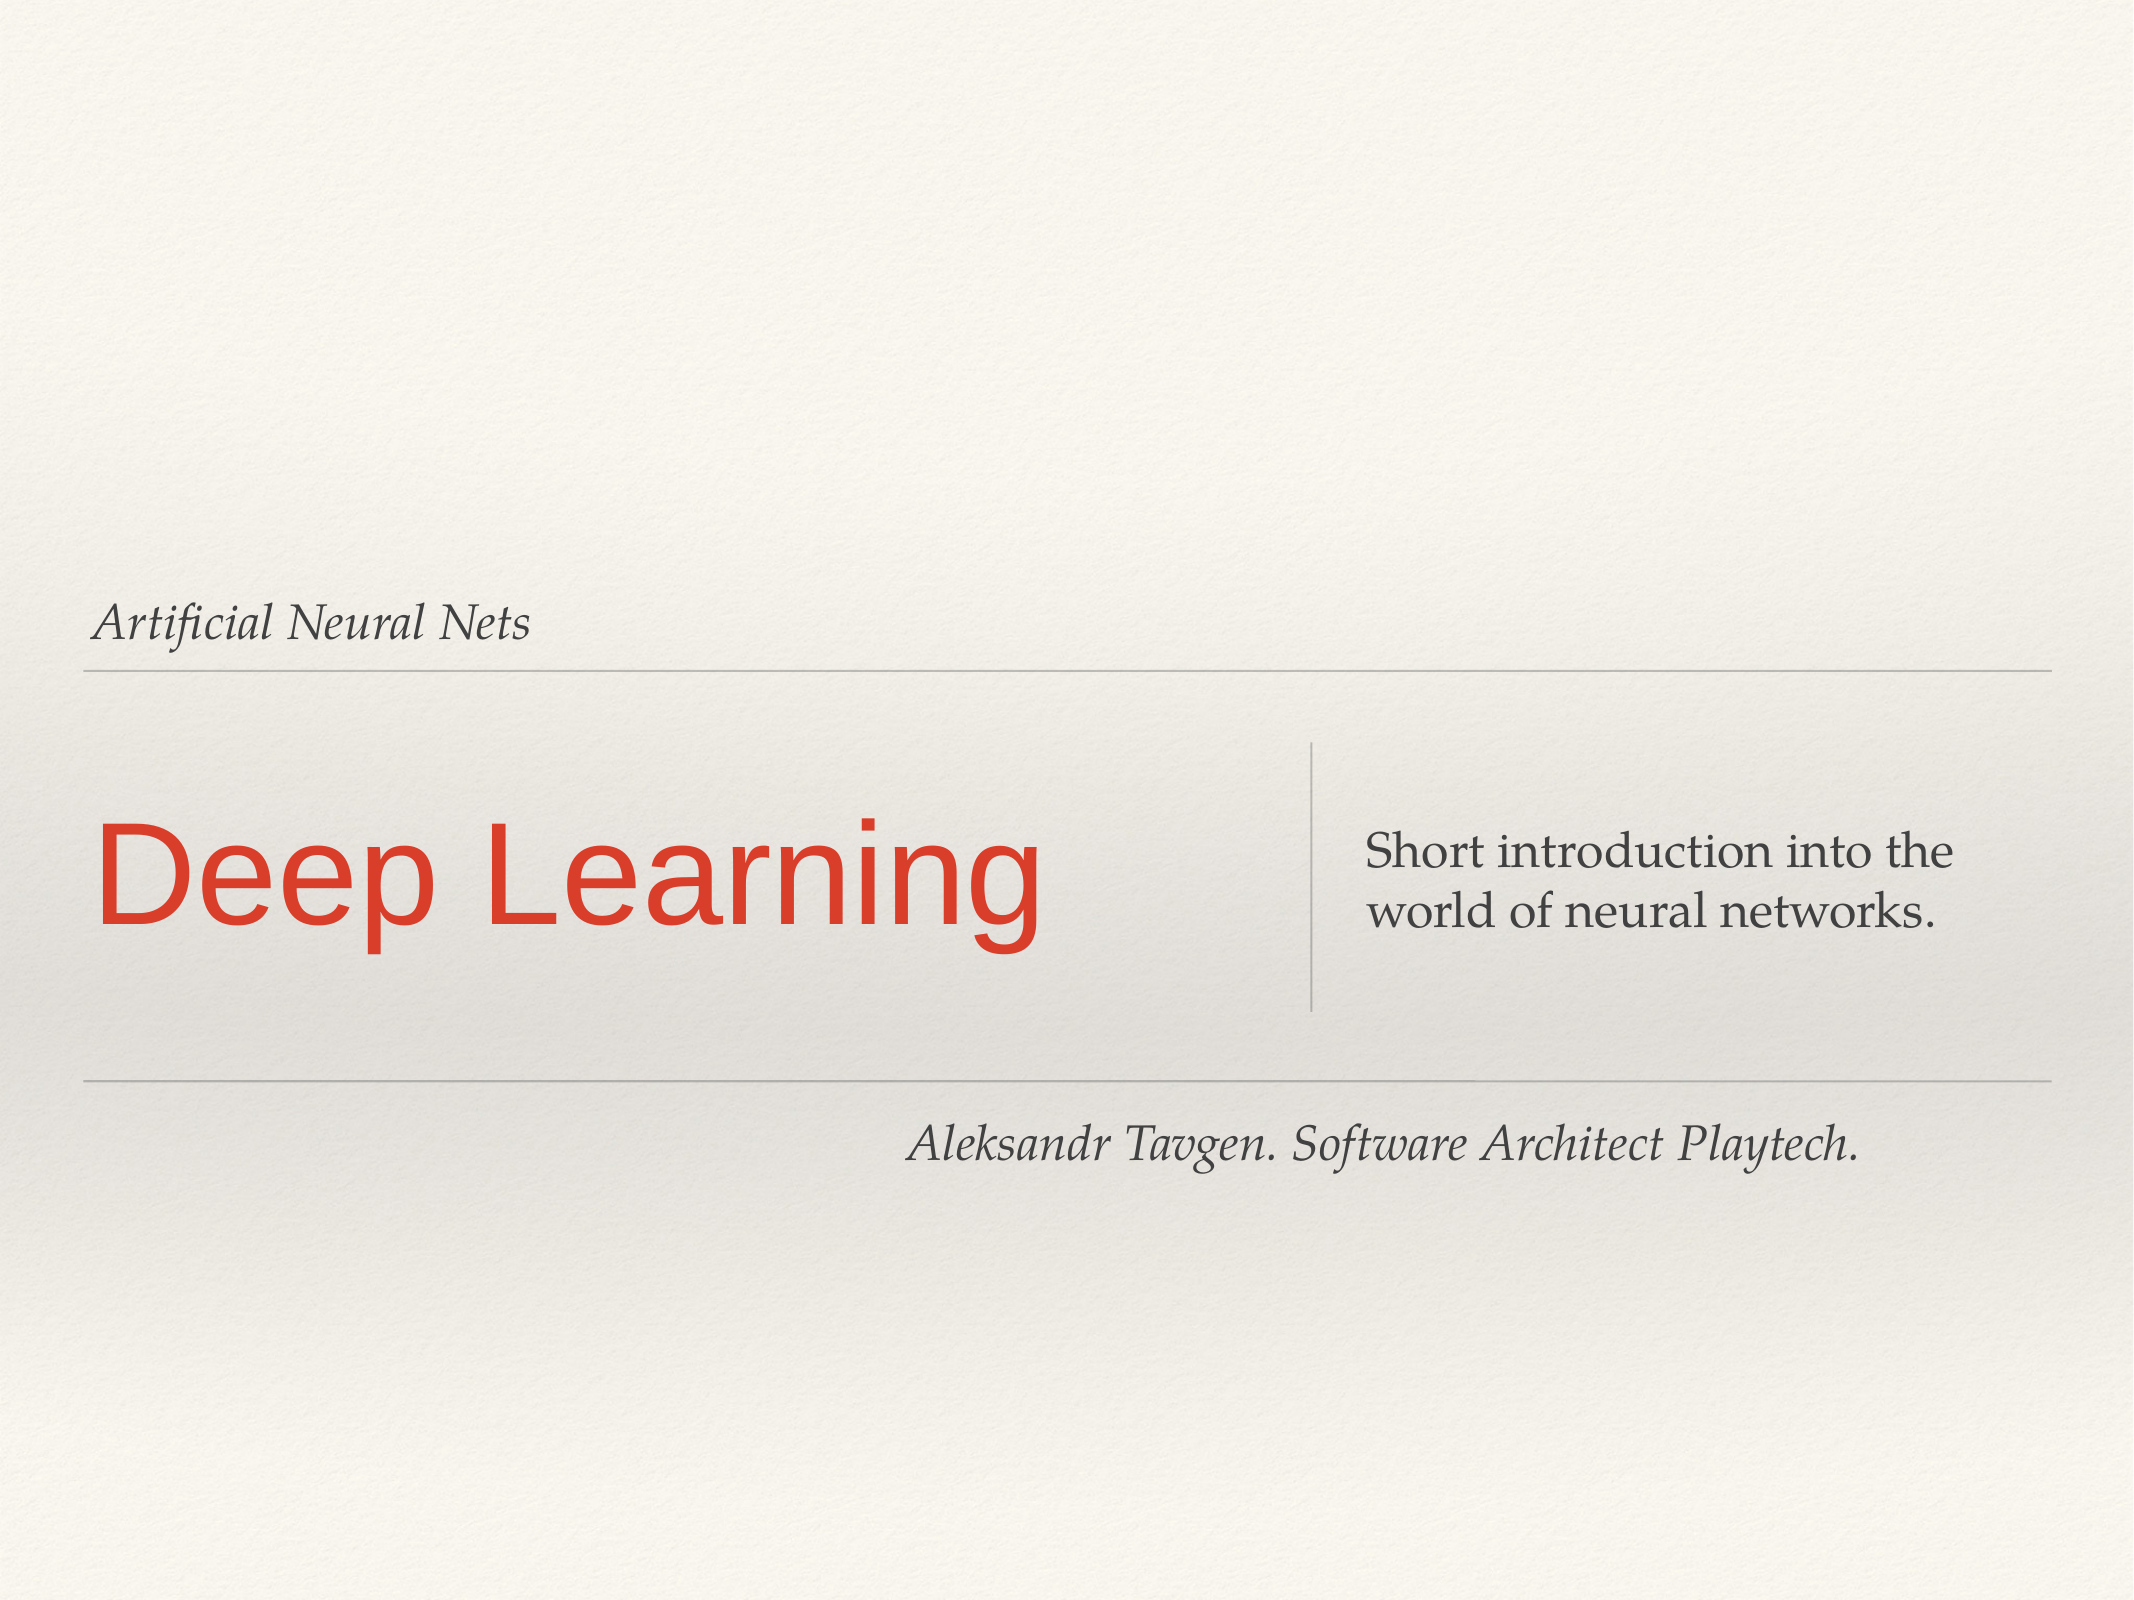

Artificial Neural Nets
# Deep Learning
Short introduction into the world of neural networks.
Aleksandr Tavgen. Software Architect Playtech.